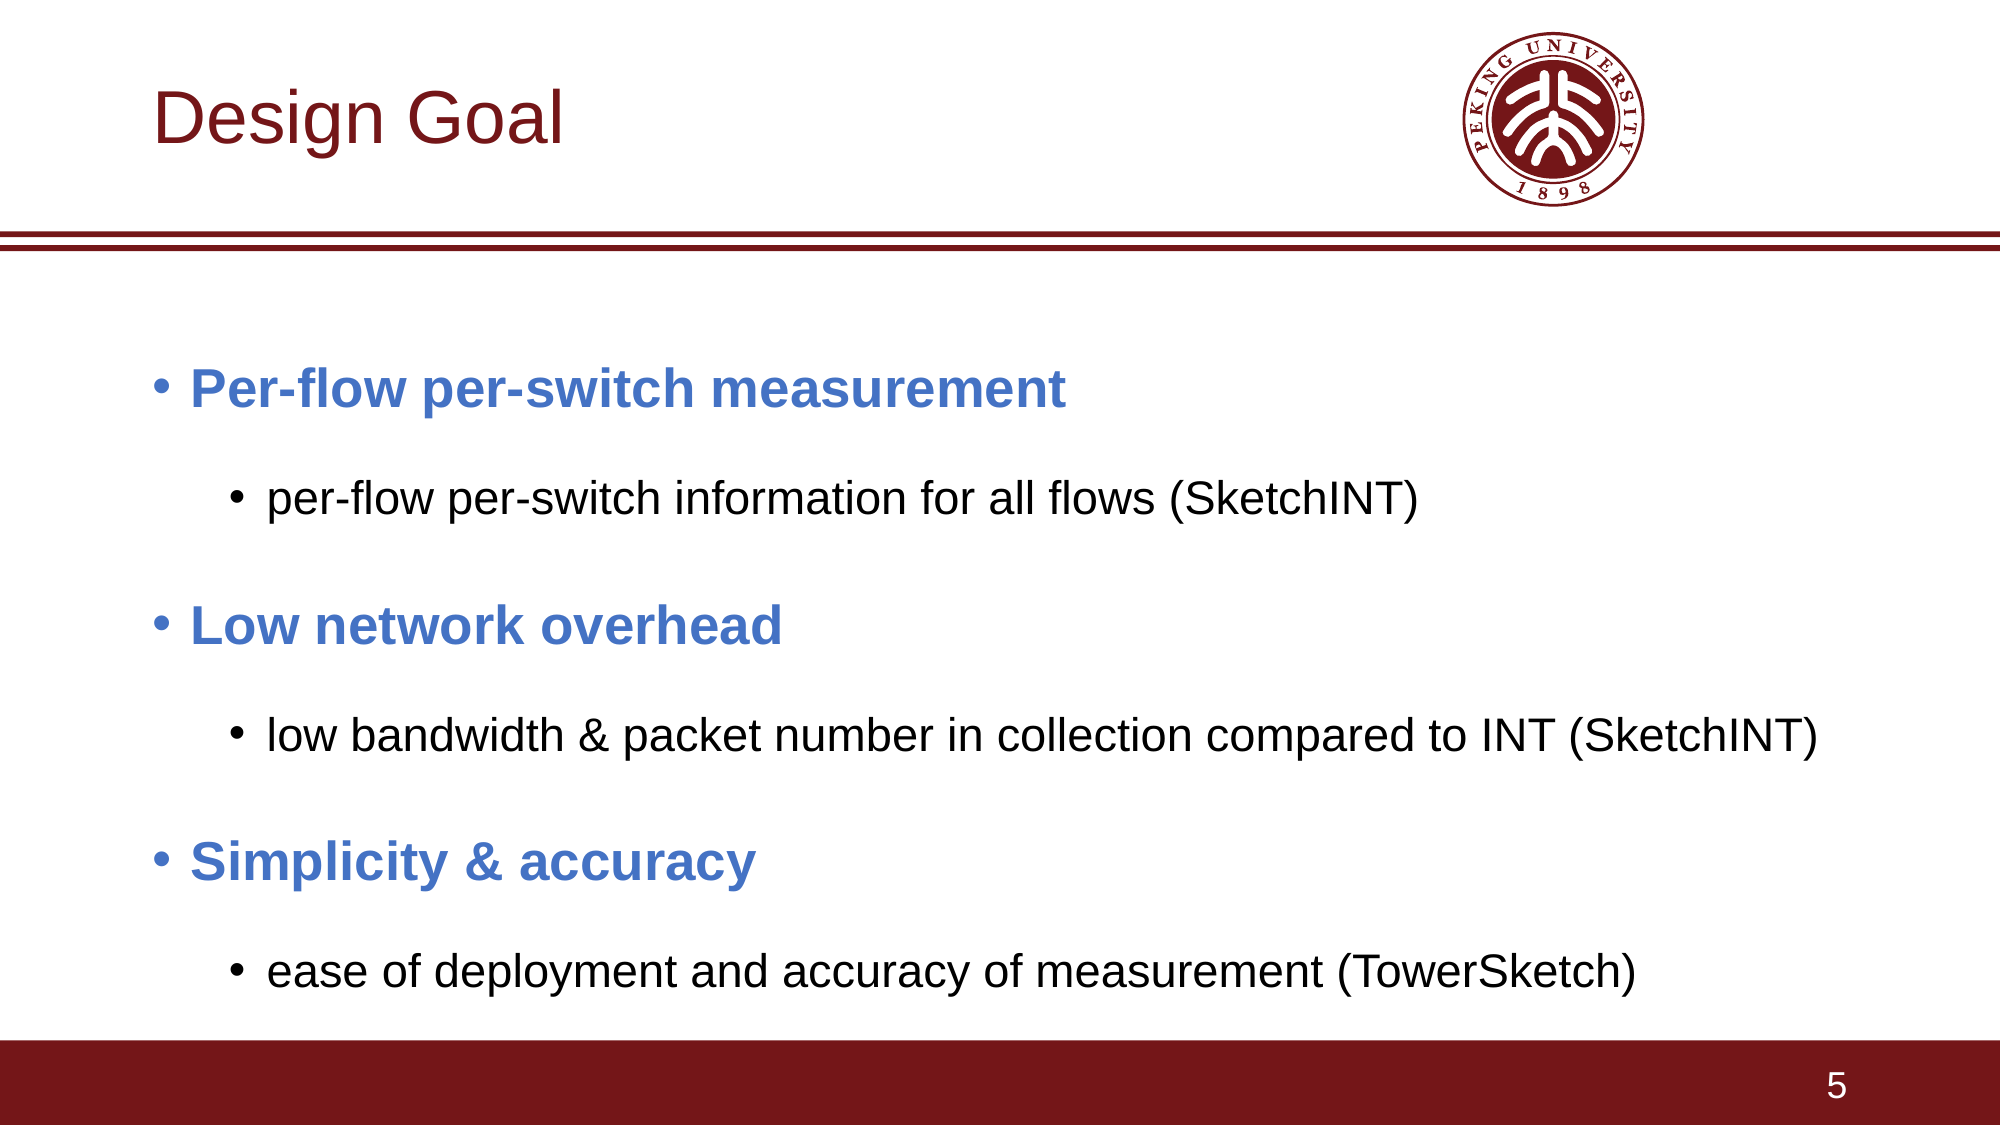

# Design Goal
Per-flow per-switch measurement
per-flow per-switch information for all flows (SketchINT)
Low network overhead
low bandwidth & packet number in collection compared to INT (SketchINT)
Simplicity & accuracy
ease of deployment and accuracy of measurement (TowerSketch)
5